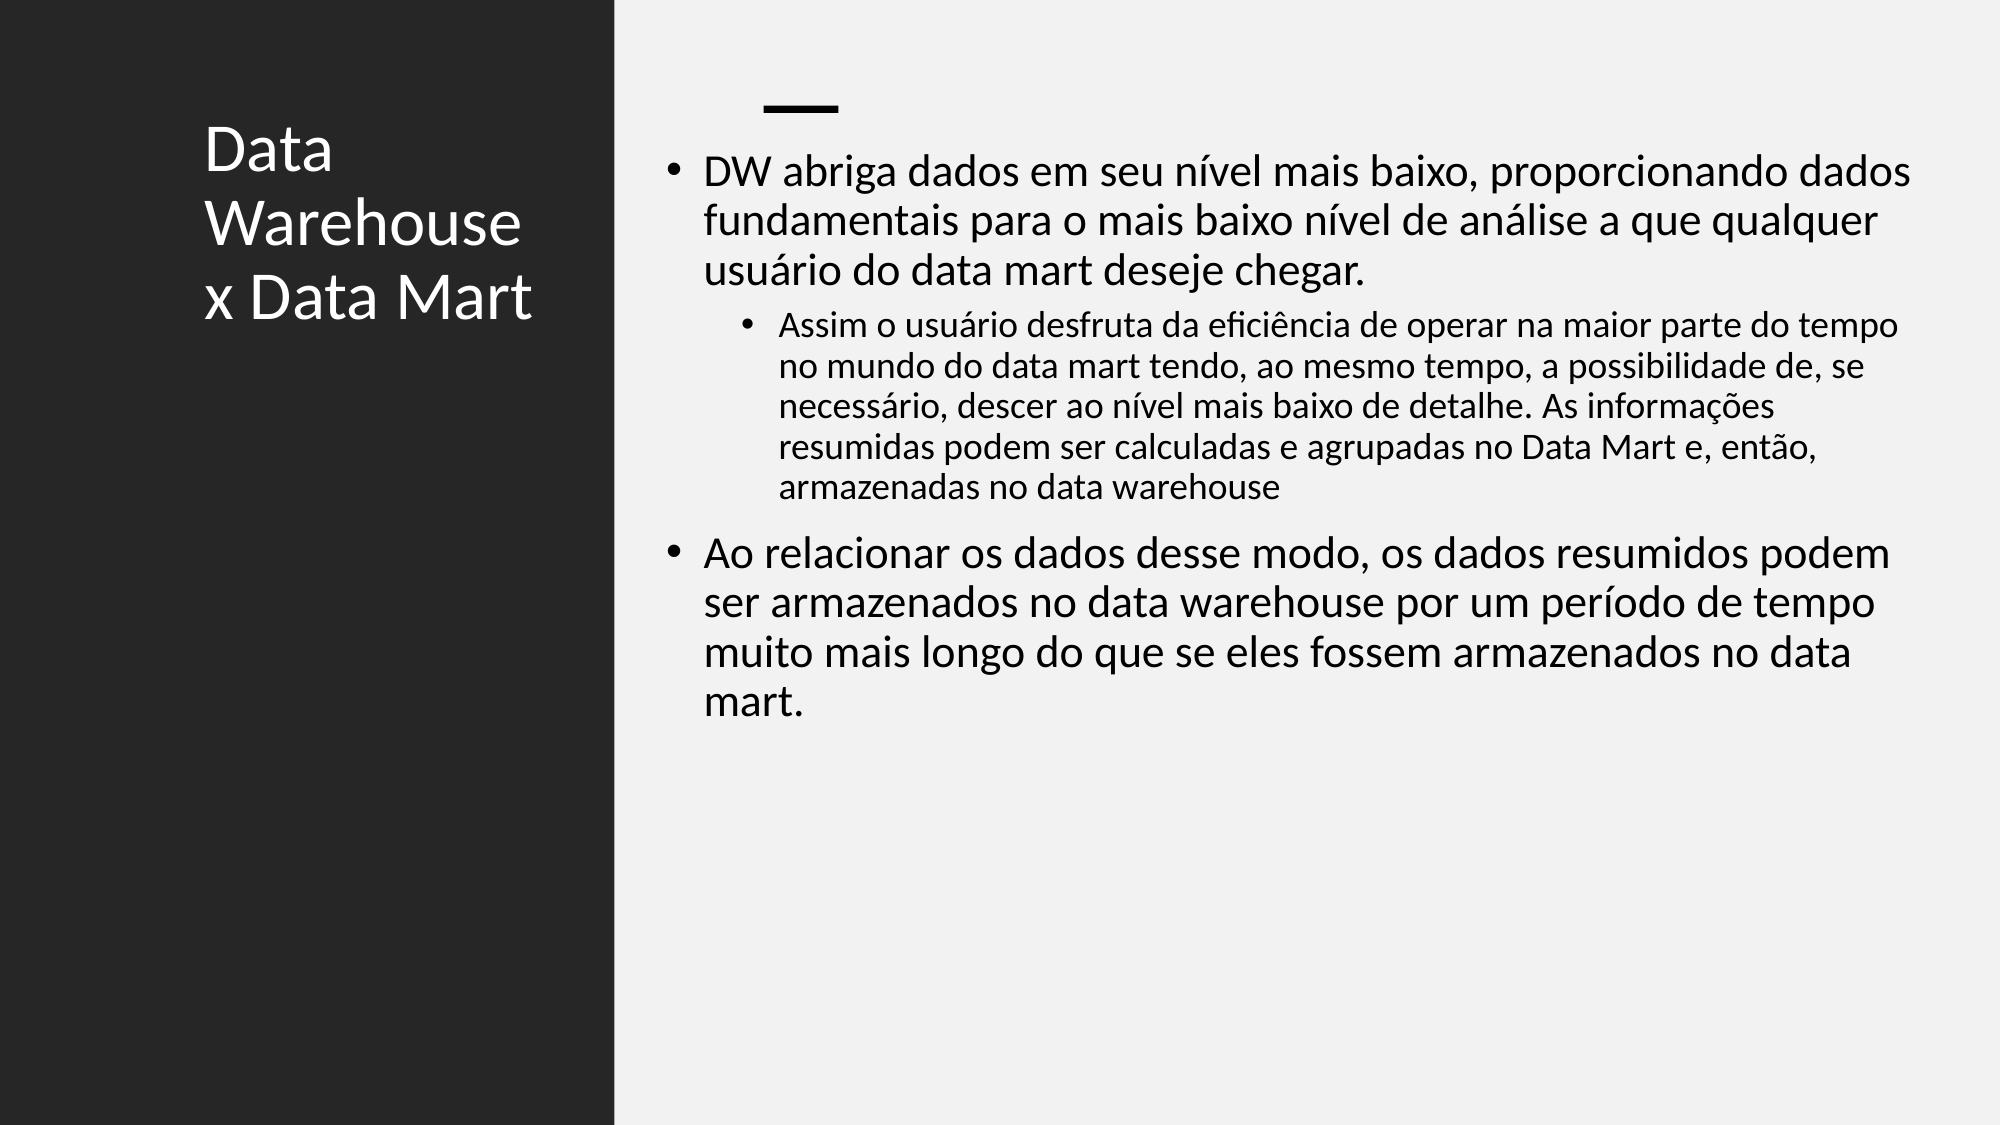

# Data Warehouse x Data Mart

DW abriga dados em seu nível mais baixo, proporcionando dados fundamentais para o mais baixo nível de análise a que qualquer usuário do data mart deseje chegar.
Assim o usuário desfruta da eficiência de operar na maior parte do tempo no mundo do data mart tendo, ao mesmo tempo, a possibilidade de, se necessário, descer ao nível mais baixo de detalhe. As informações resumidas podem ser calculadas e agrupadas no Data Mart e, então, armazenadas no data warehouse
Ao relacionar os dados desse modo, os dados resumidos podem ser armazenados no data warehouse por um período de tempo muito mais longo do que se eles fossem armazenados no data mart.